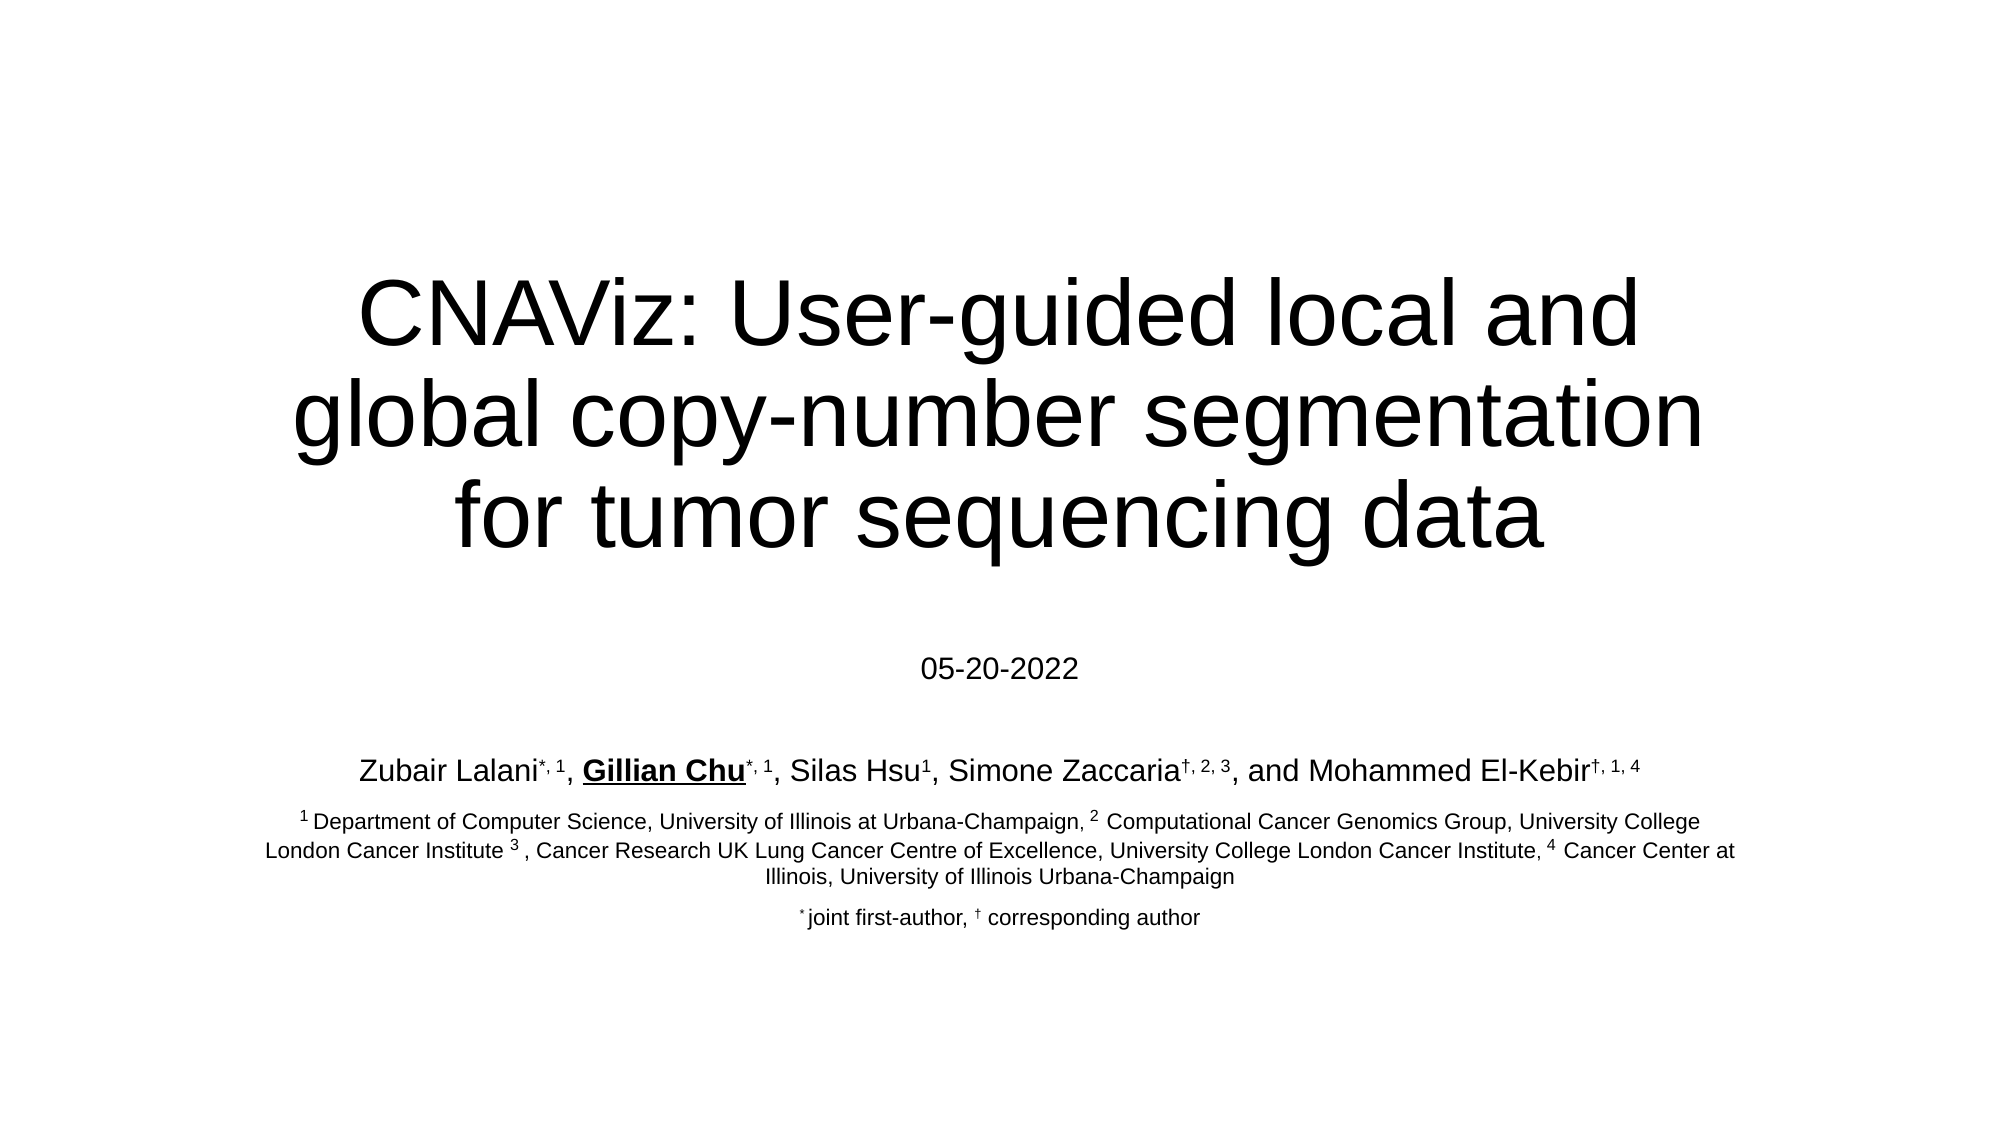

# CNAViz: User-guided local and global copy-number segmentation for tumor sequencing data

05-20-2022

Zubair Lalani*, 1, Gillian Chu*, 1, Silas Hsu1, Simone Zaccaria†, 2, 3, and Mohammed El-Kebir†, 1, 4
1 Department of Computer Science, University of Illinois at Urbana-Champaign, 2 Computational Cancer Genomics Group, University College London Cancer Institute 3 , Cancer Research UK Lung Cancer Centre of Excellence, University College London Cancer Institute, 4 Cancer Center at Illinois, University of Illinois Urbana-Champaign
* joint first-author, † corresponding author